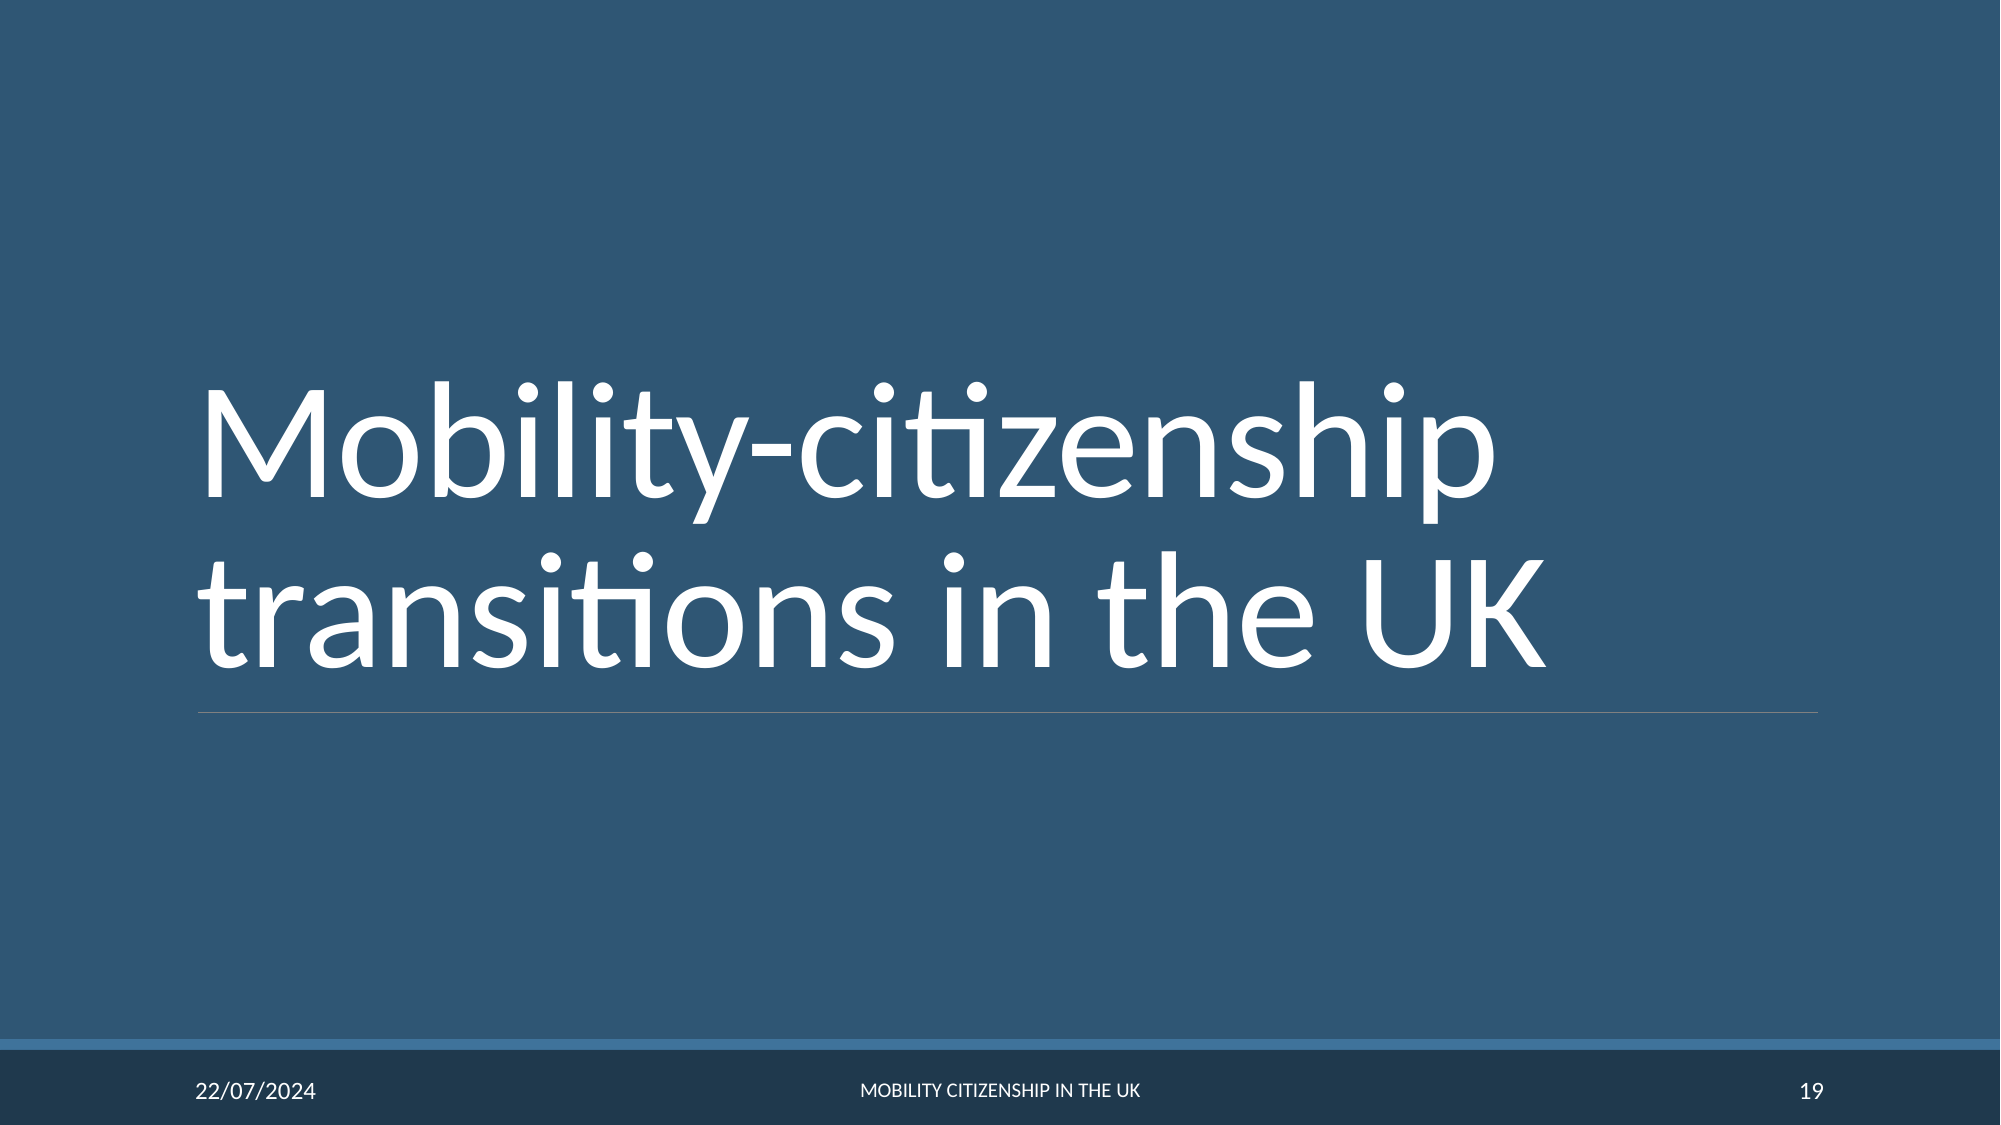

# Mobility-citizenship transitions in the UK

22/07/2024
Mobility citizenship in the UK
19